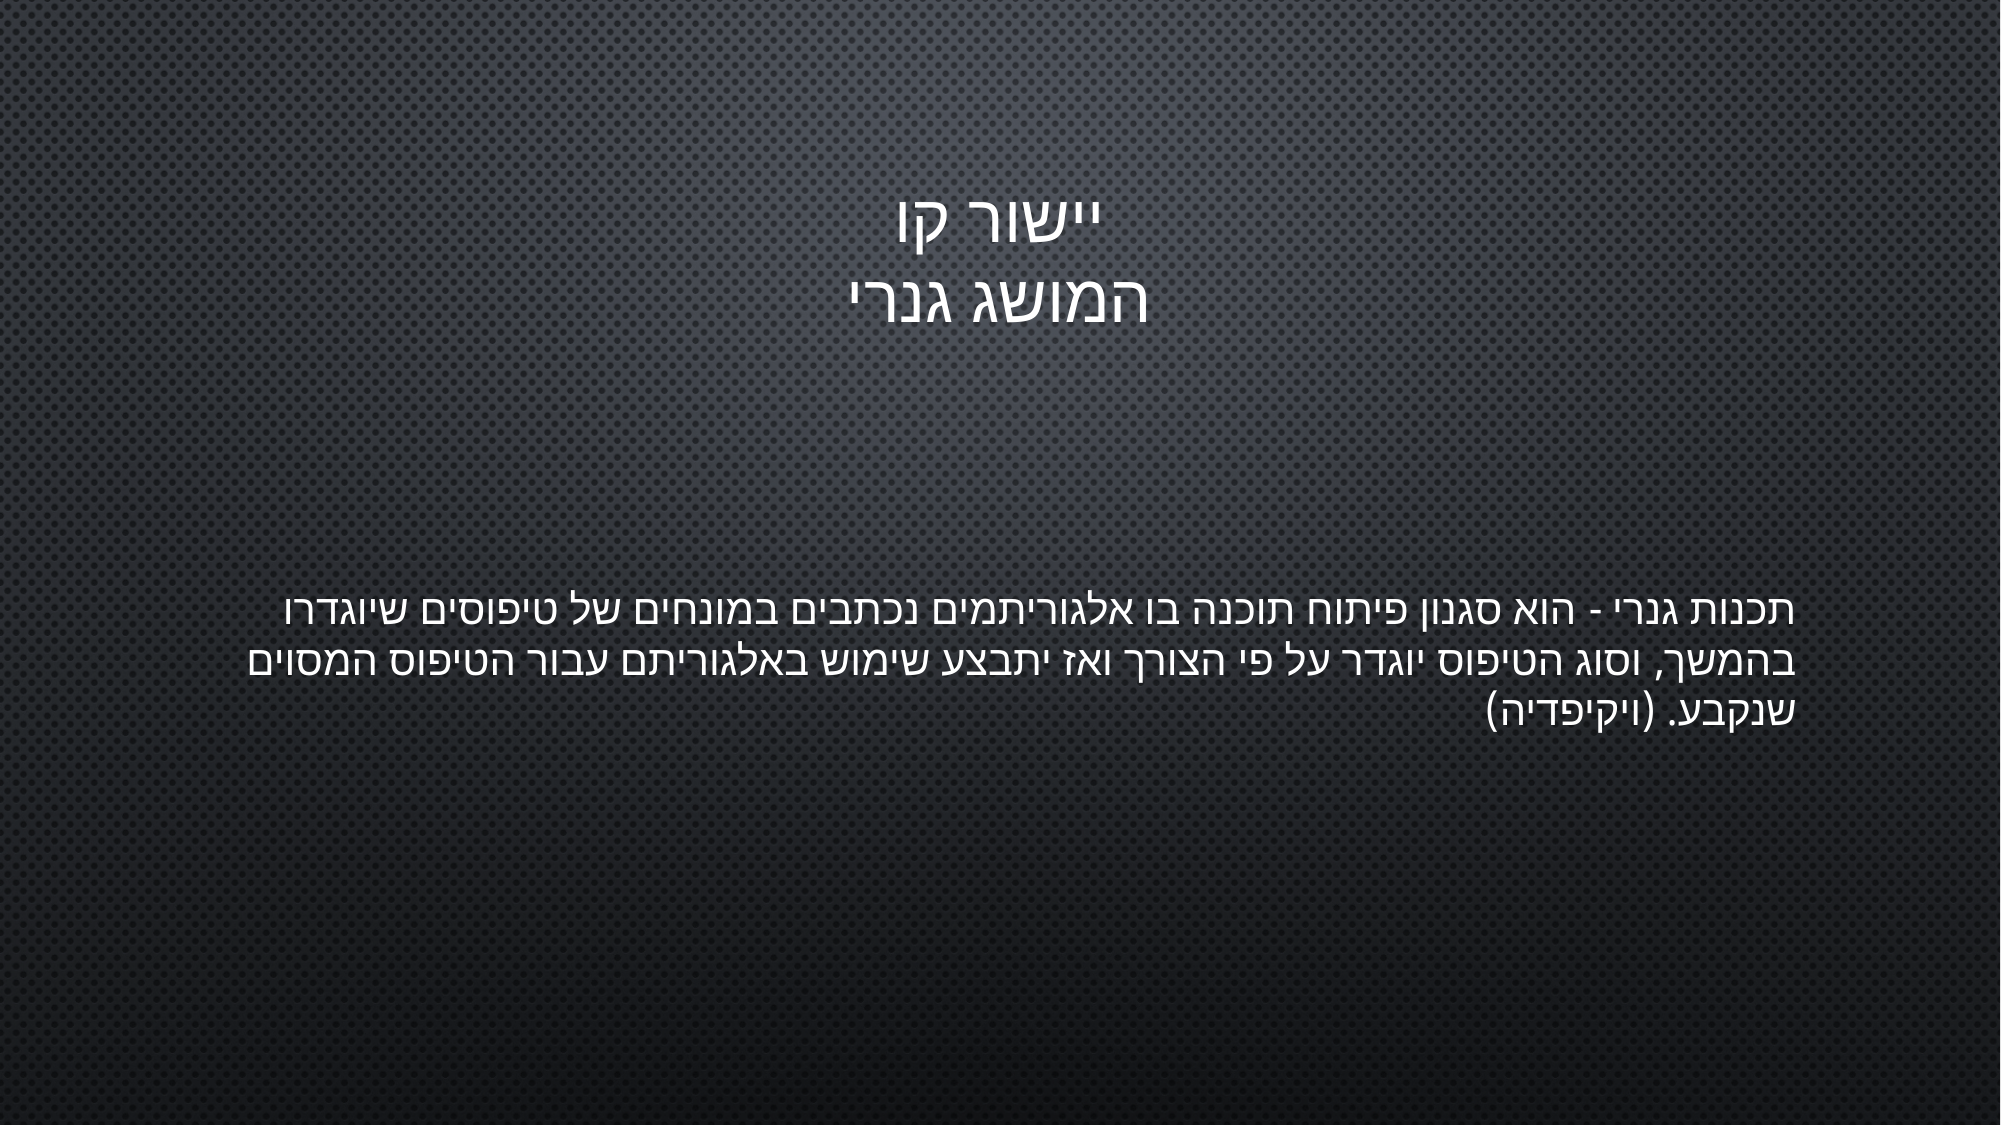

# יישור קו המושג גנרי
תכנות גנרי - הוא סגנון פיתוח תוכנה בו אלגוריתמים נכתבים במונחים של טיפוסים שיוגדרו בהמשך, וסוג הטיפוס יוגדר על פי הצורך ואז יתבצע שימוש באלגוריתם עבור הטיפוס המסוים שנקבע. (ויקיפדיה)